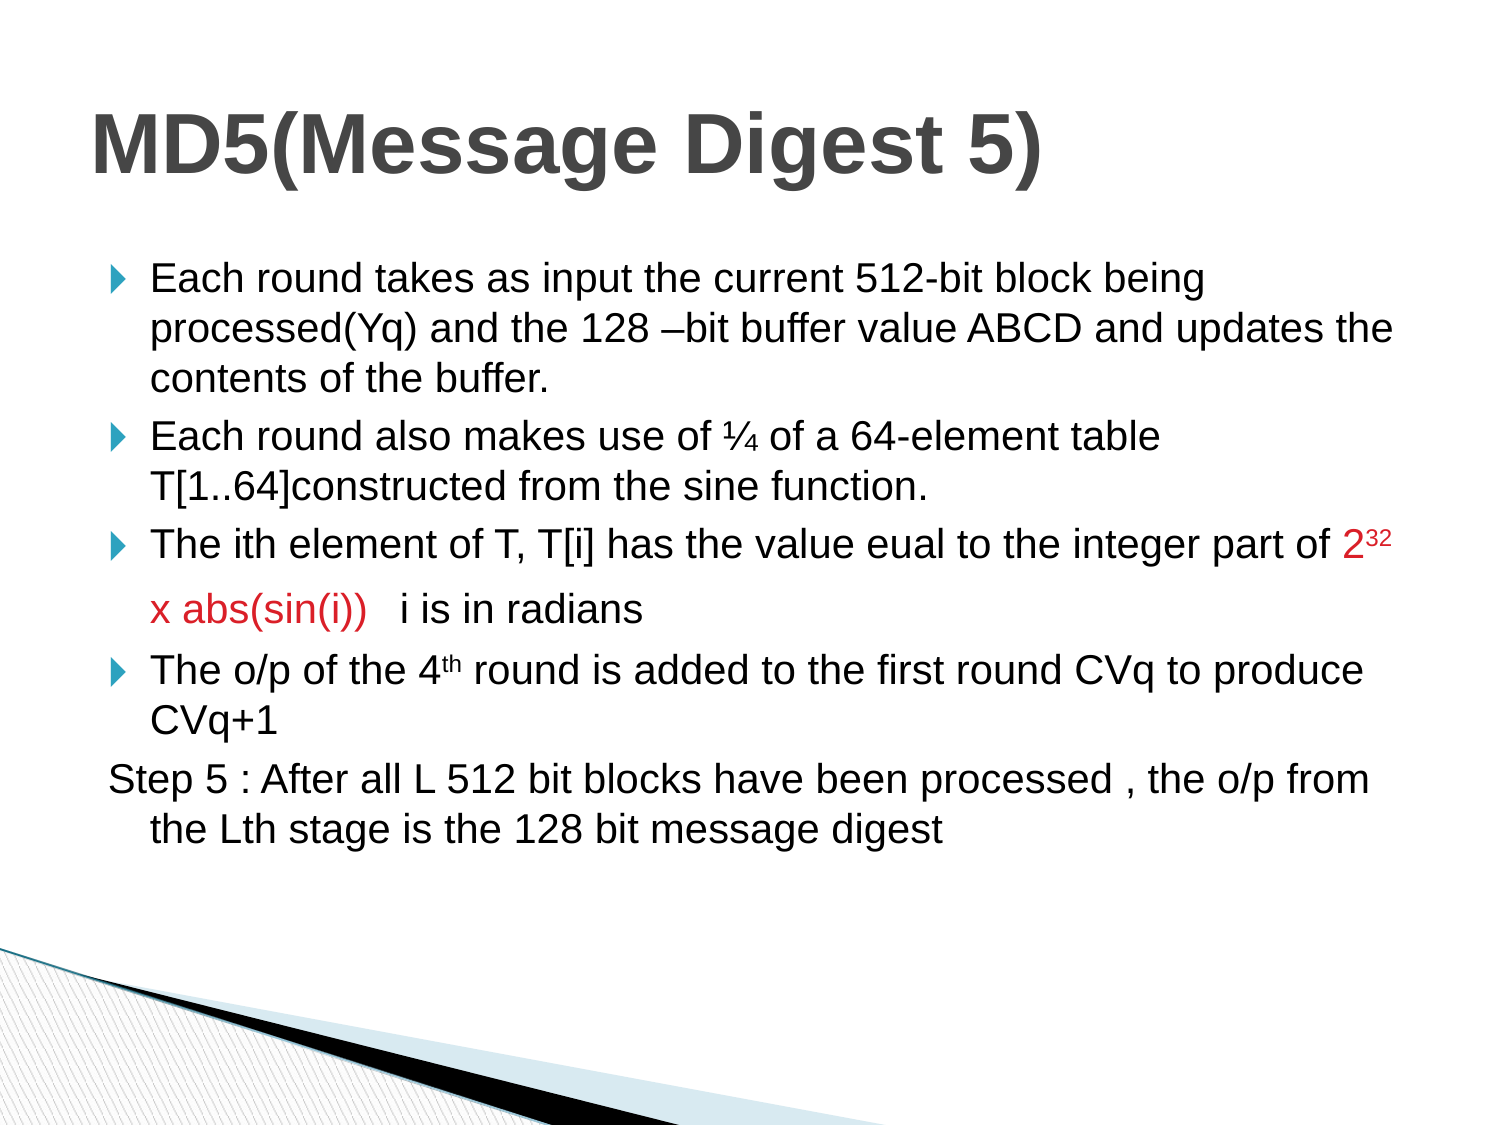

MD5(Message Digest 5)
Each round takes as input the current 512-bit block being processed(Yq) and the 128 –bit buffer value ABCD and updates the contents of the buffer.
Each round also makes use of ¼ of a 64-element table T[1..64]constructed from the sine function.
The ith element of T, T[i] has the value eual to the integer part of 232 x abs(sin(i))  i is in radians
The o/p of the 4th round is added to the first round CVq to produce CVq+1
Step 5 : After all L 512 bit blocks have been processed , the o/p from the Lth stage is the 128 bit message digest